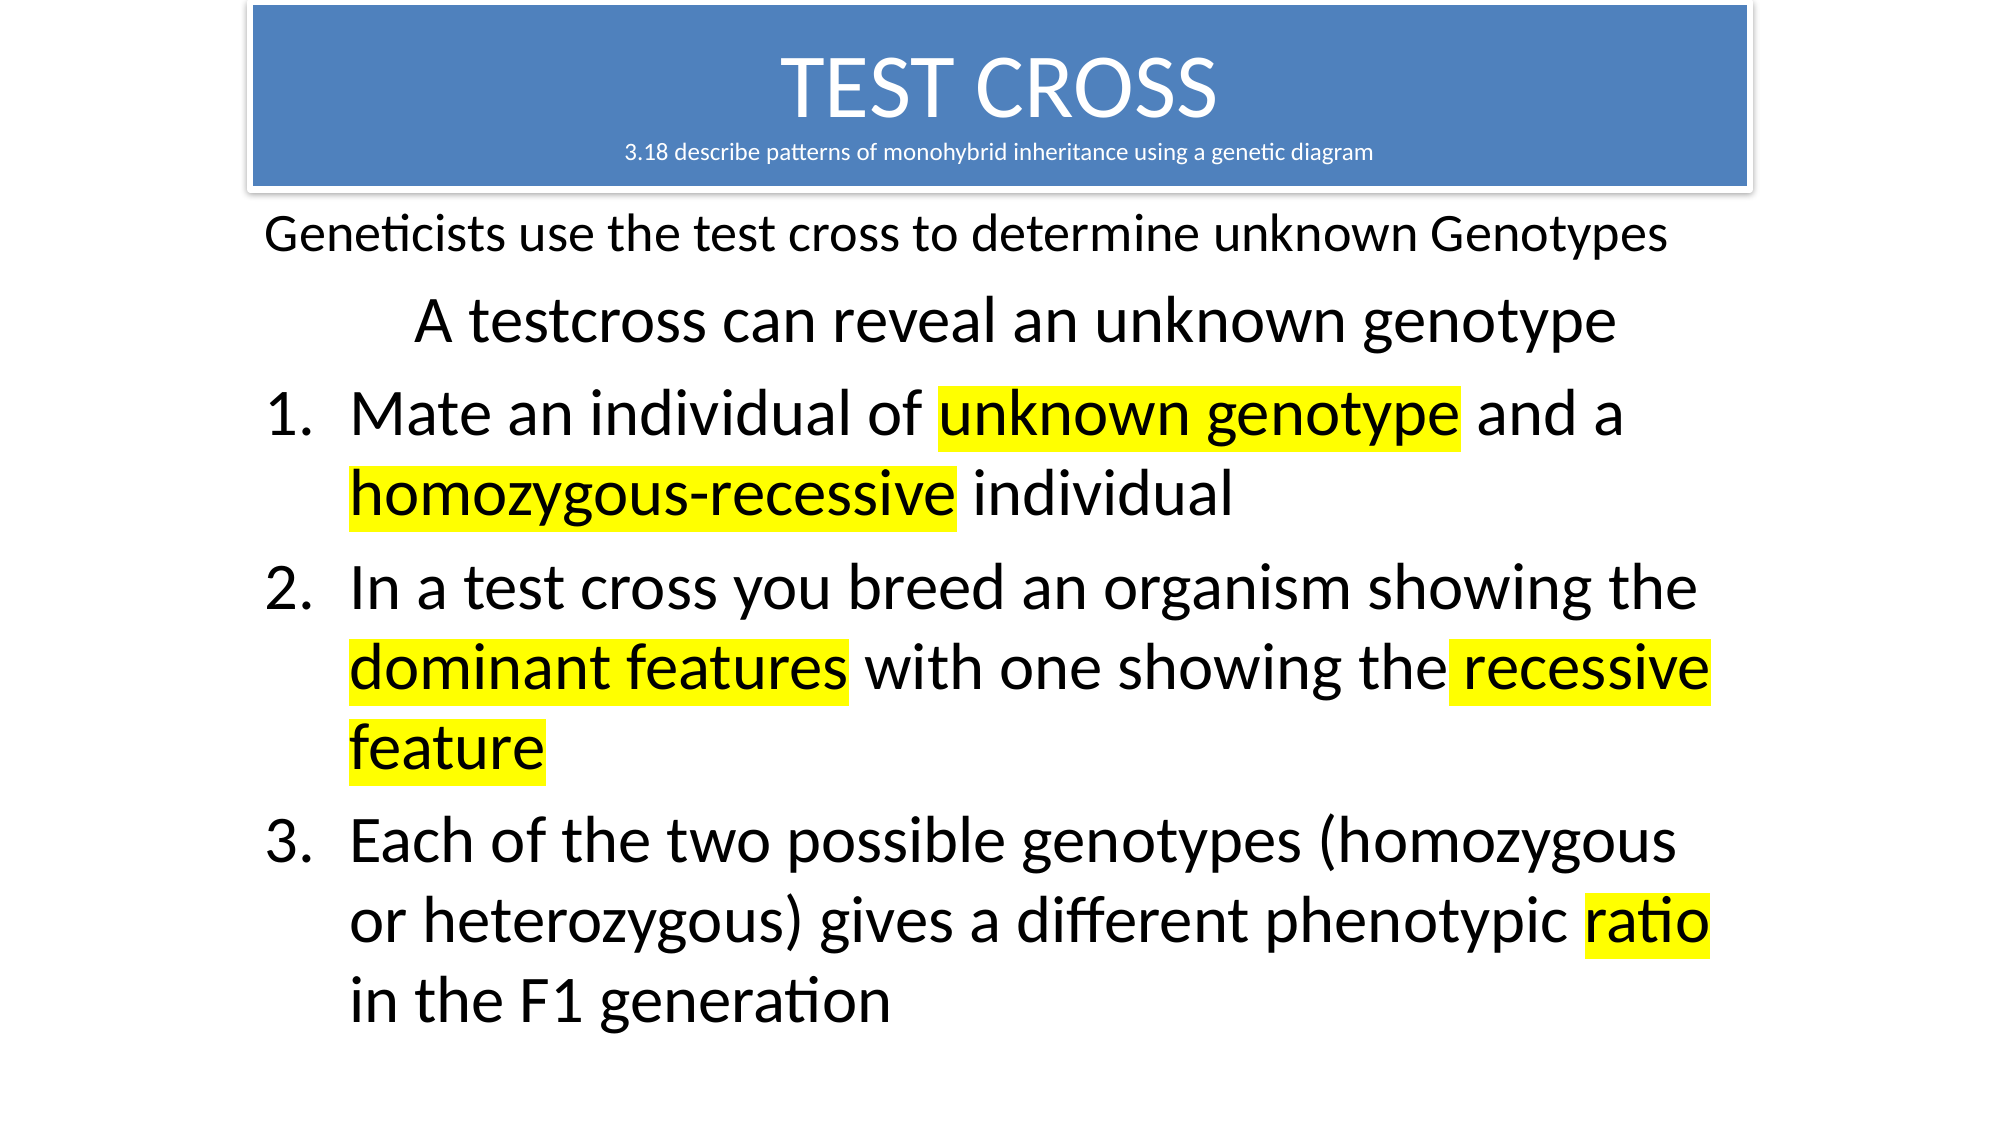

# TEST CROSS 3.18 describe patterns of monohybrid inheritance using a genetic diagram
Geneticists use the test cross to determine unknown Genotypes
	A testcross can reveal an unknown genotype
Mate an individual of unknown genotype and a homozygous-recessive individual
In a test cross you breed an organism showing the dominant features with one showing the recessive feature
Each of the two possible genotypes (homozygous or heterozygous) gives a different phenotypic ratio in the F1 generation